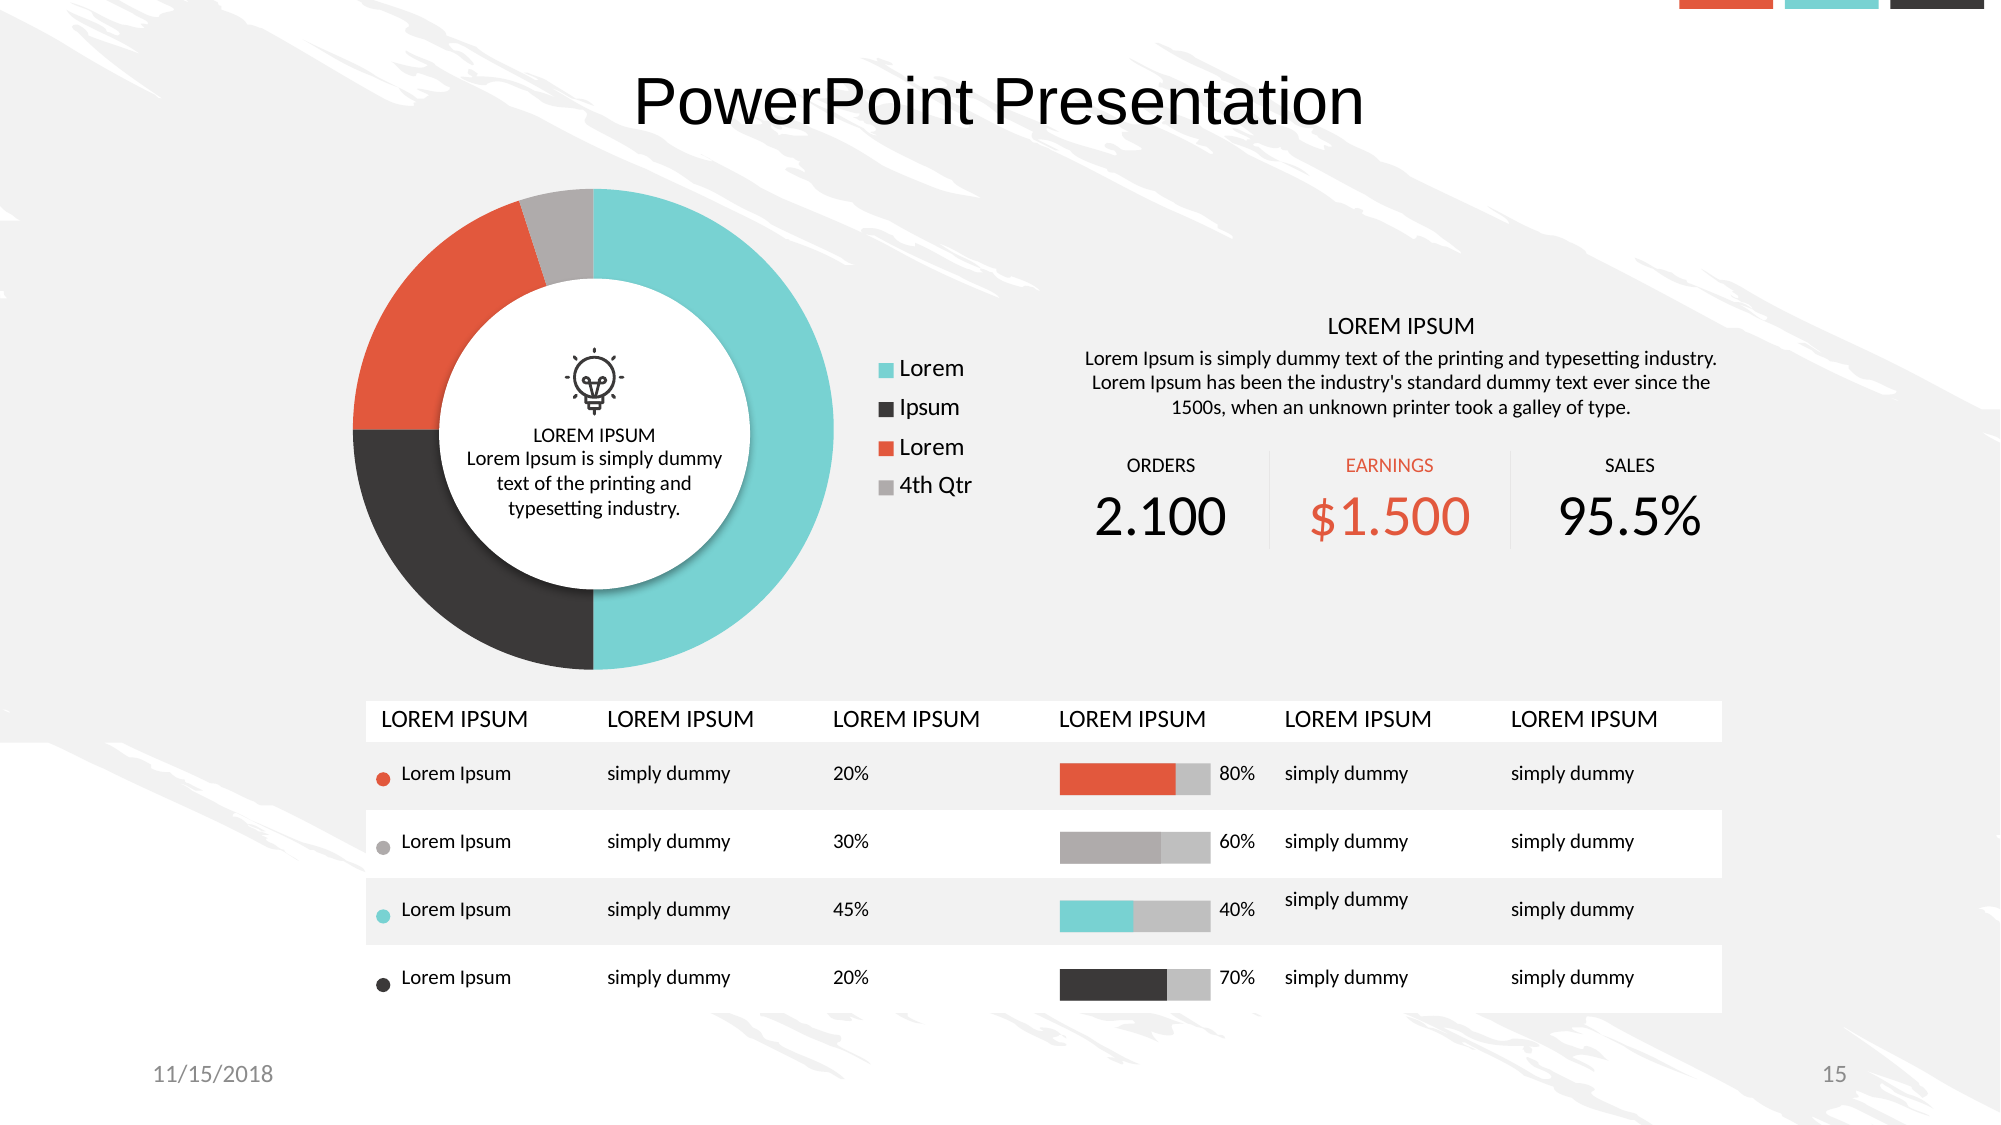

PowerPoint Presentation

### Chart

| Category | Sales |
|---|---|
| Lorem | 0.5 |
| Ipsum | 0.25 |
| Lorem | 0.2 |
| 4th Qtr | 0.05 |

LOREM IPSUM
Lorem Ipsum is simply dummy text of the printing and typesetting industry. Lorem Ipsum has been the industry's standard dummy text ever since the 1500s, when an unknown printer took a galley of type.

LOREM IPSUM
Lorem Ipsum is simply dummy text of the printing and typesetting industry.
ORDERS
2.100
EARNINGS
$1.500
SALES
95.5%
| LOREM IPSUM | LOREM IPSUM | LOREM IPSUM | LOREM IPSUM | LOREM IPSUM | LOREM IPSUM |
| --- | --- | --- | --- | --- | --- |
| Lorem Ipsum | simply dummy | 20% | 80% | simply dummy | simply dummy |
| Lorem Ipsum | simply dummy | 30% | 60% | simply dummy | simply dummy |
| Lorem Ipsum | simply dummy | 45% | 40% | simply dummy | simply dummy |
| Lorem Ipsum | simply dummy | 20% | 70% | simply dummy | simply dummy |

11/15/2018
15